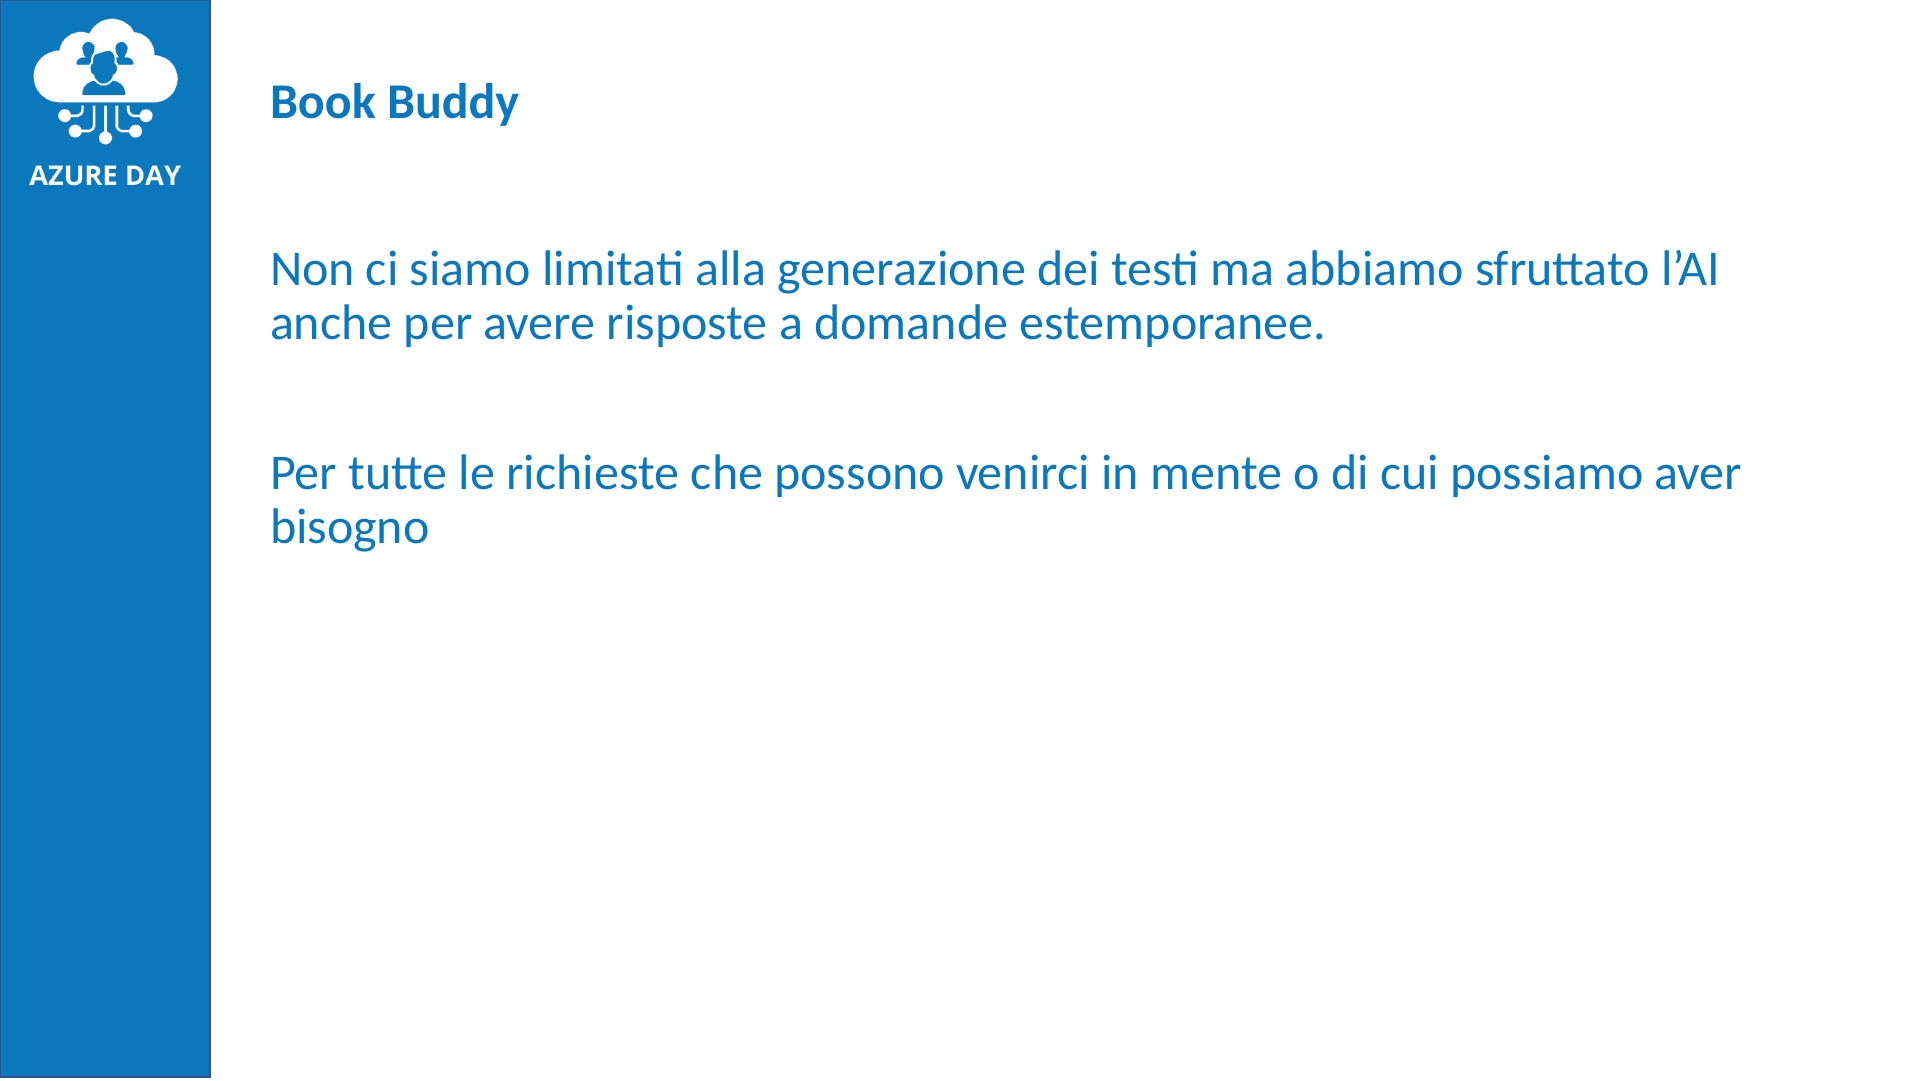

# Book Buddy
Non ci siamo limitati alla generazione dei testi ma abbiamo sfruttato l’AI anche per avere risposte a domande estemporanee.

Per tutte le richieste che possono venirci in mente o di cui possiamo aver bisogno